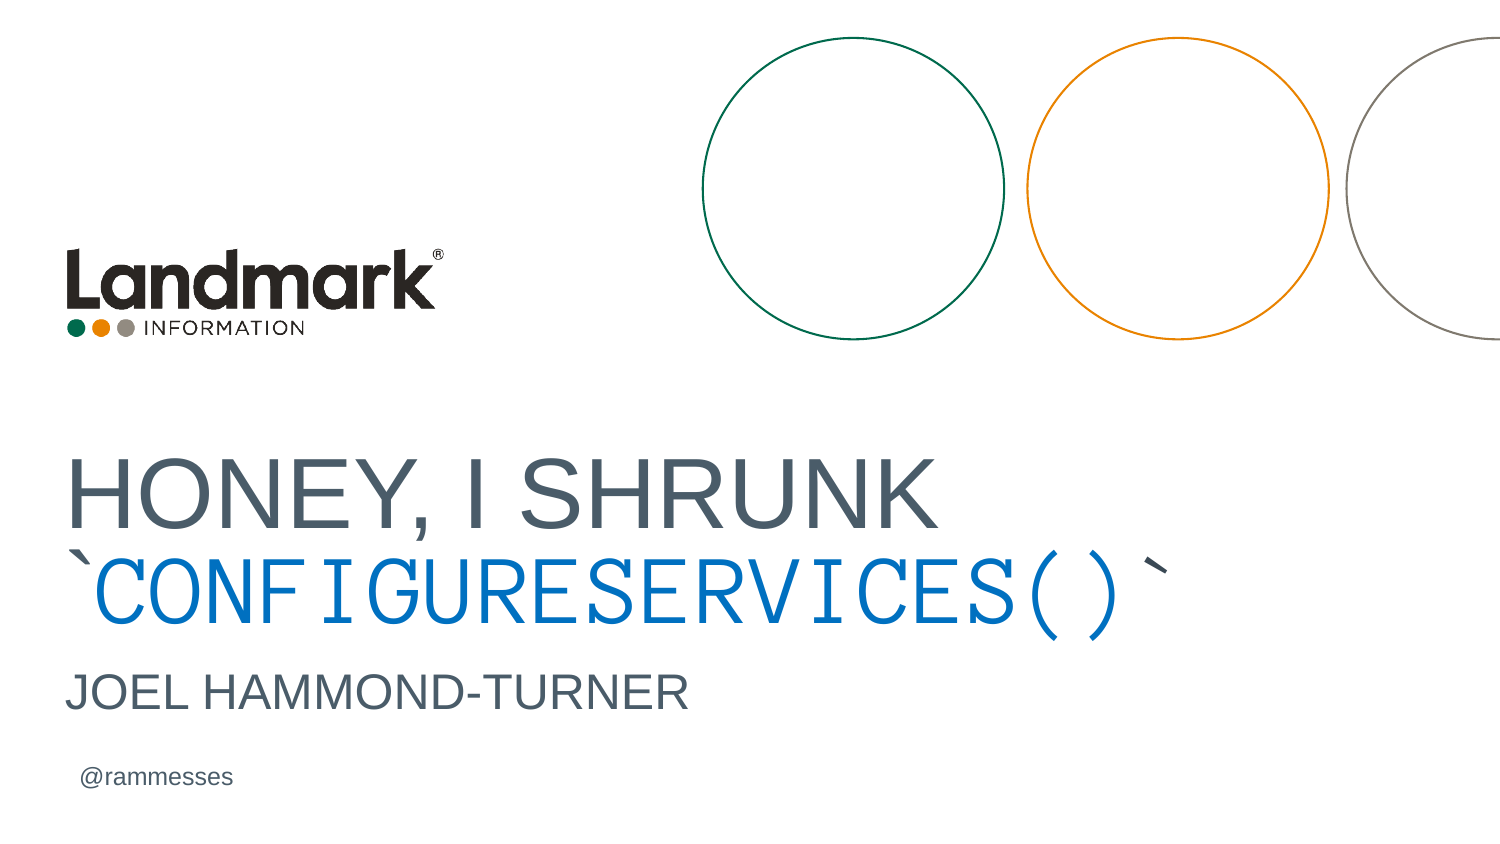

# Honey, I Shrunk `ConfigureServices()`
Joel Hammond-Turner
@rammesses